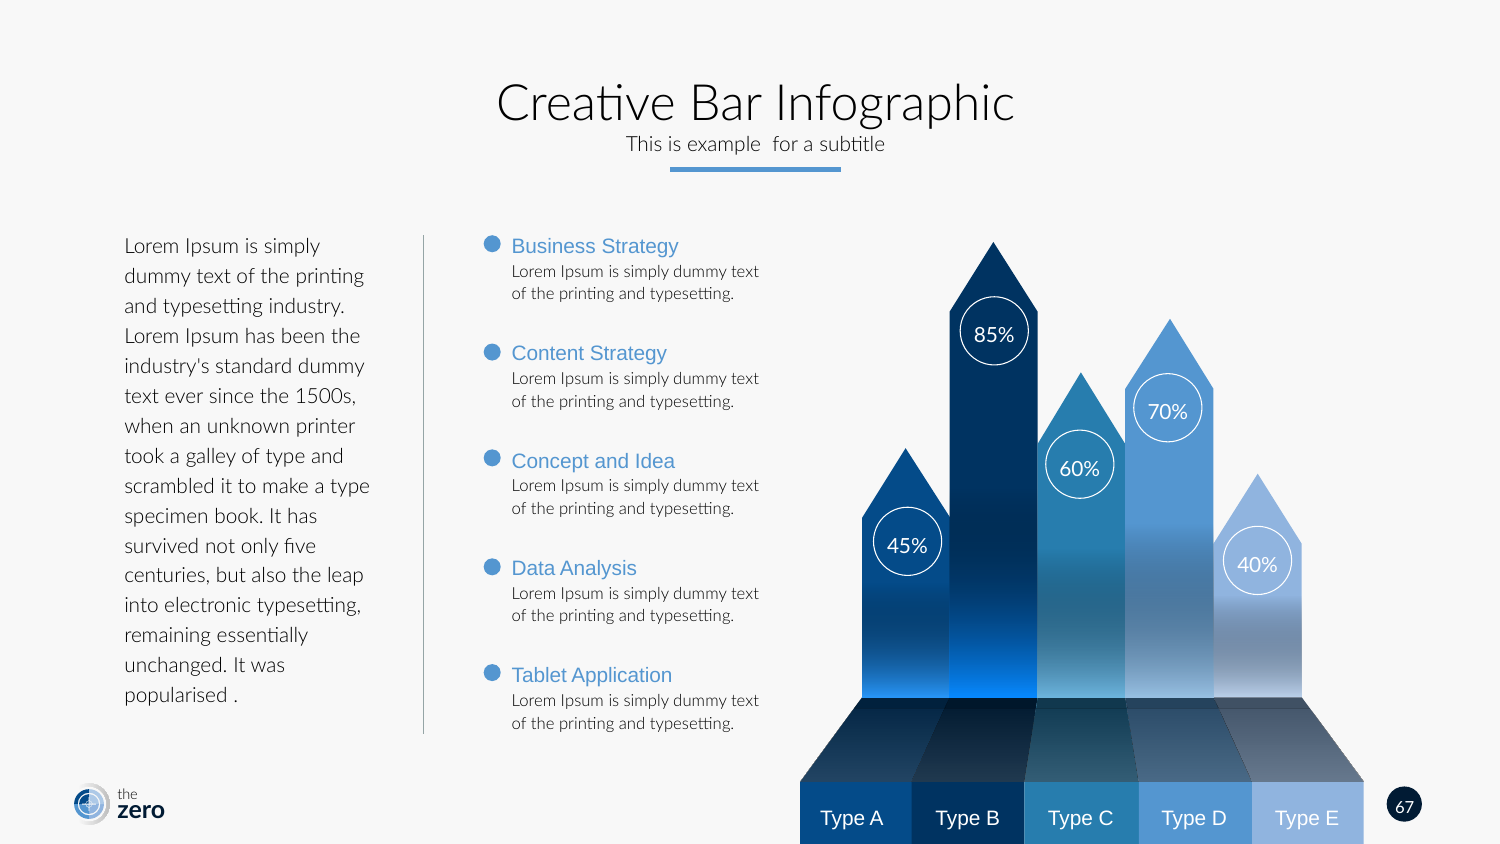

Creative Bar Infographic
This is example  for a subtitle

Lorem Ipsum is simply dummy text of the printing and typesetting industry. Lorem Ipsum has been the industry's standard dummy text ever since the 1500s, when an unknown printer took a galley of type and scrambled it to make a type specimen book. It has survived not only five centuries, but also the leap into electronic typesetting, remaining essentially unchanged. It was popularised .
Business Strategy
Lorem Ipsum is simply dummy text of the printing and typesetting.

Type B

85%

Type D
Content Strategy
Lorem Ipsum is simply dummy text of the printing and typesetting.

Type C

70%

60%
Concept and Idea
Lorem Ipsum is simply dummy text of the printing and typesetting.

Type A

Type E

45%

40%
Data Analysis
Lorem Ipsum is simply dummy text of the printing and typesetting.

Tablet Application
Lorem Ipsum is simply dummy text of the printing and typesetting.

the

67
zero